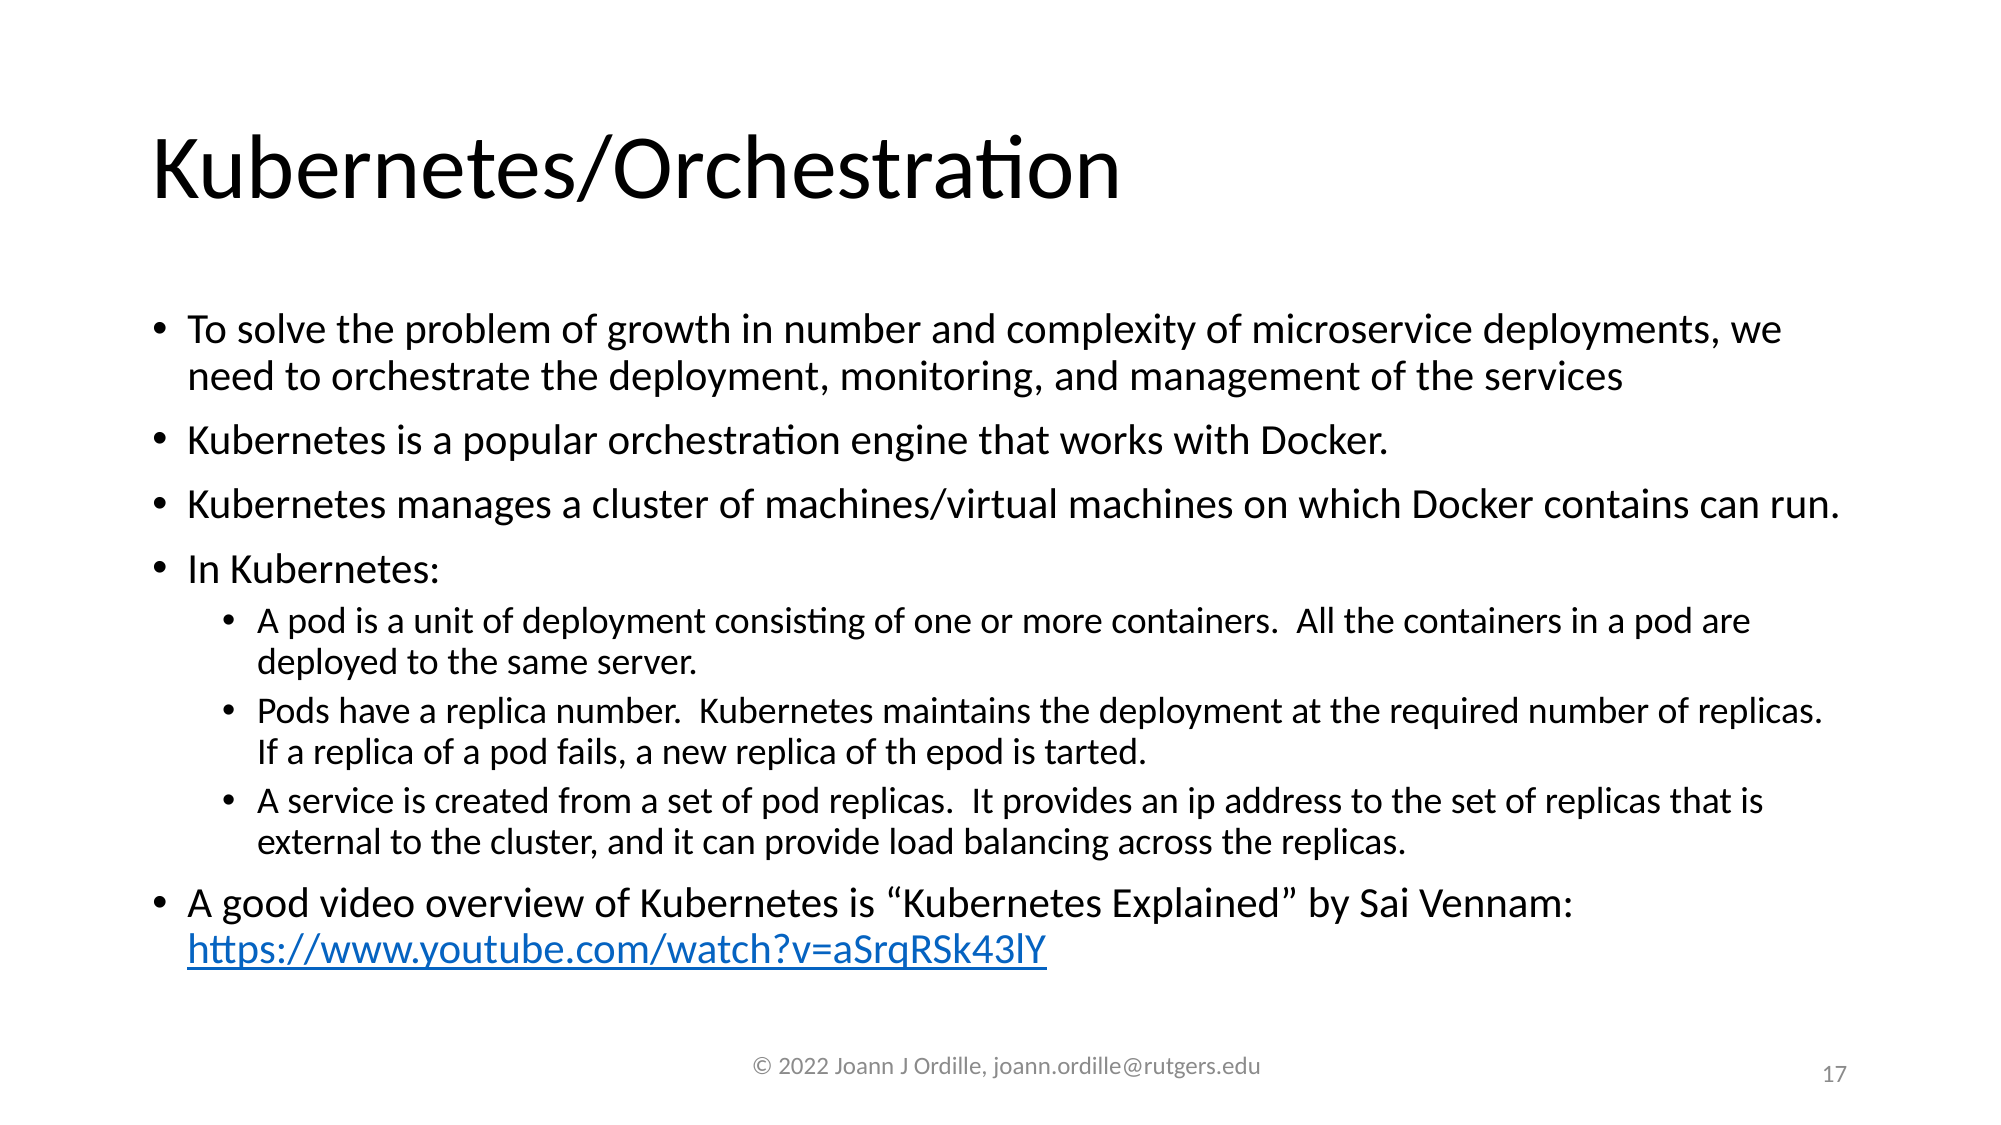

# Kubernetes/Orchestration
To solve the problem of growth in number and complexity of microservice deployments, we need to orchestrate the deployment, monitoring, and management of the services
Kubernetes is a popular orchestration engine that works with Docker.
Kubernetes manages a cluster of machines/virtual machines on which Docker contains can run.
In Kubernetes:
A pod is a unit of deployment consisting of one or more containers.  All the containers in a pod are deployed to the same server.
Pods have a replica number.  Kubernetes maintains the deployment at the required number of replicas.  If a replica of a pod fails, a new replica of th epod is tarted.
A service is created from a set of pod replicas.  It provides an ip address to the set of replicas that is external to the cluster, and it can provide load balancing across the replicas.
A good video overview of Kubernetes is “Kubernetes Explained” by Sai Vennam: https://www.youtube.com/watch?v=aSrqRSk43lY

© 2022 Joann J Ordille, joann.ordille@rutgers.edu
17